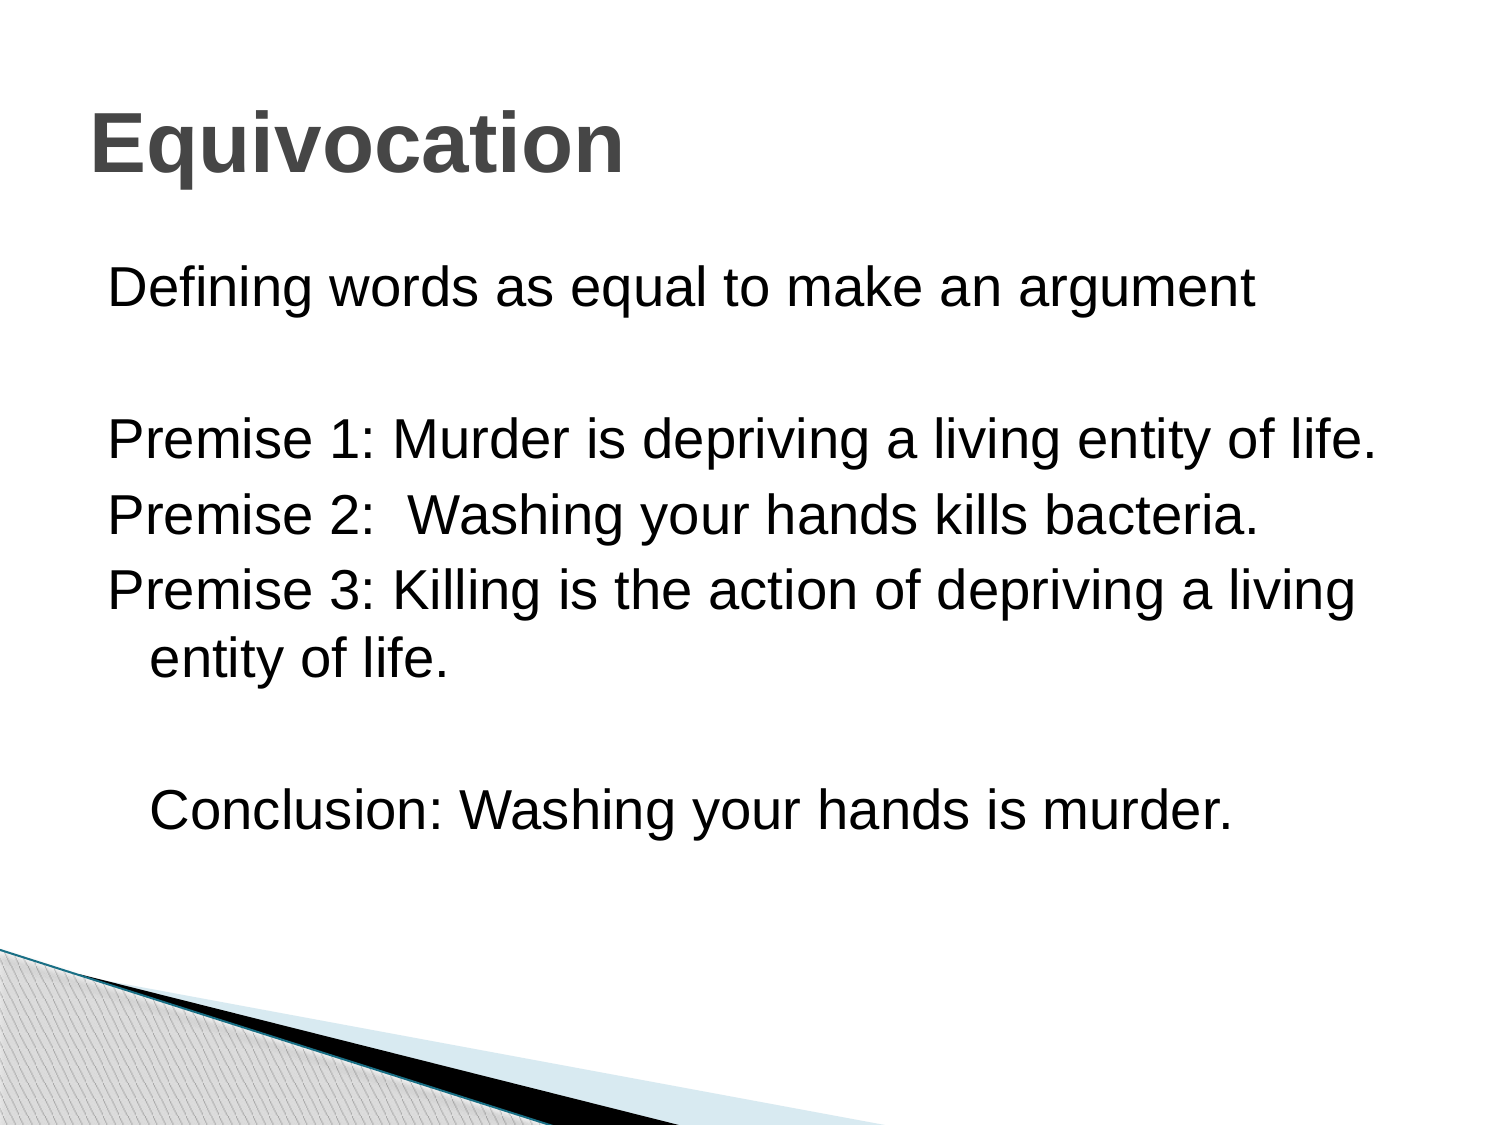

# Equivocation
Defining words as equal to make an argument

Premise 1: Murder is depriving a living entity of life.
Premise 2:  Washing your hands kills bacteria.
Premise 3: Killing is the action of depriving a living entity of life.

	Conclusion: Washing your hands is murder.